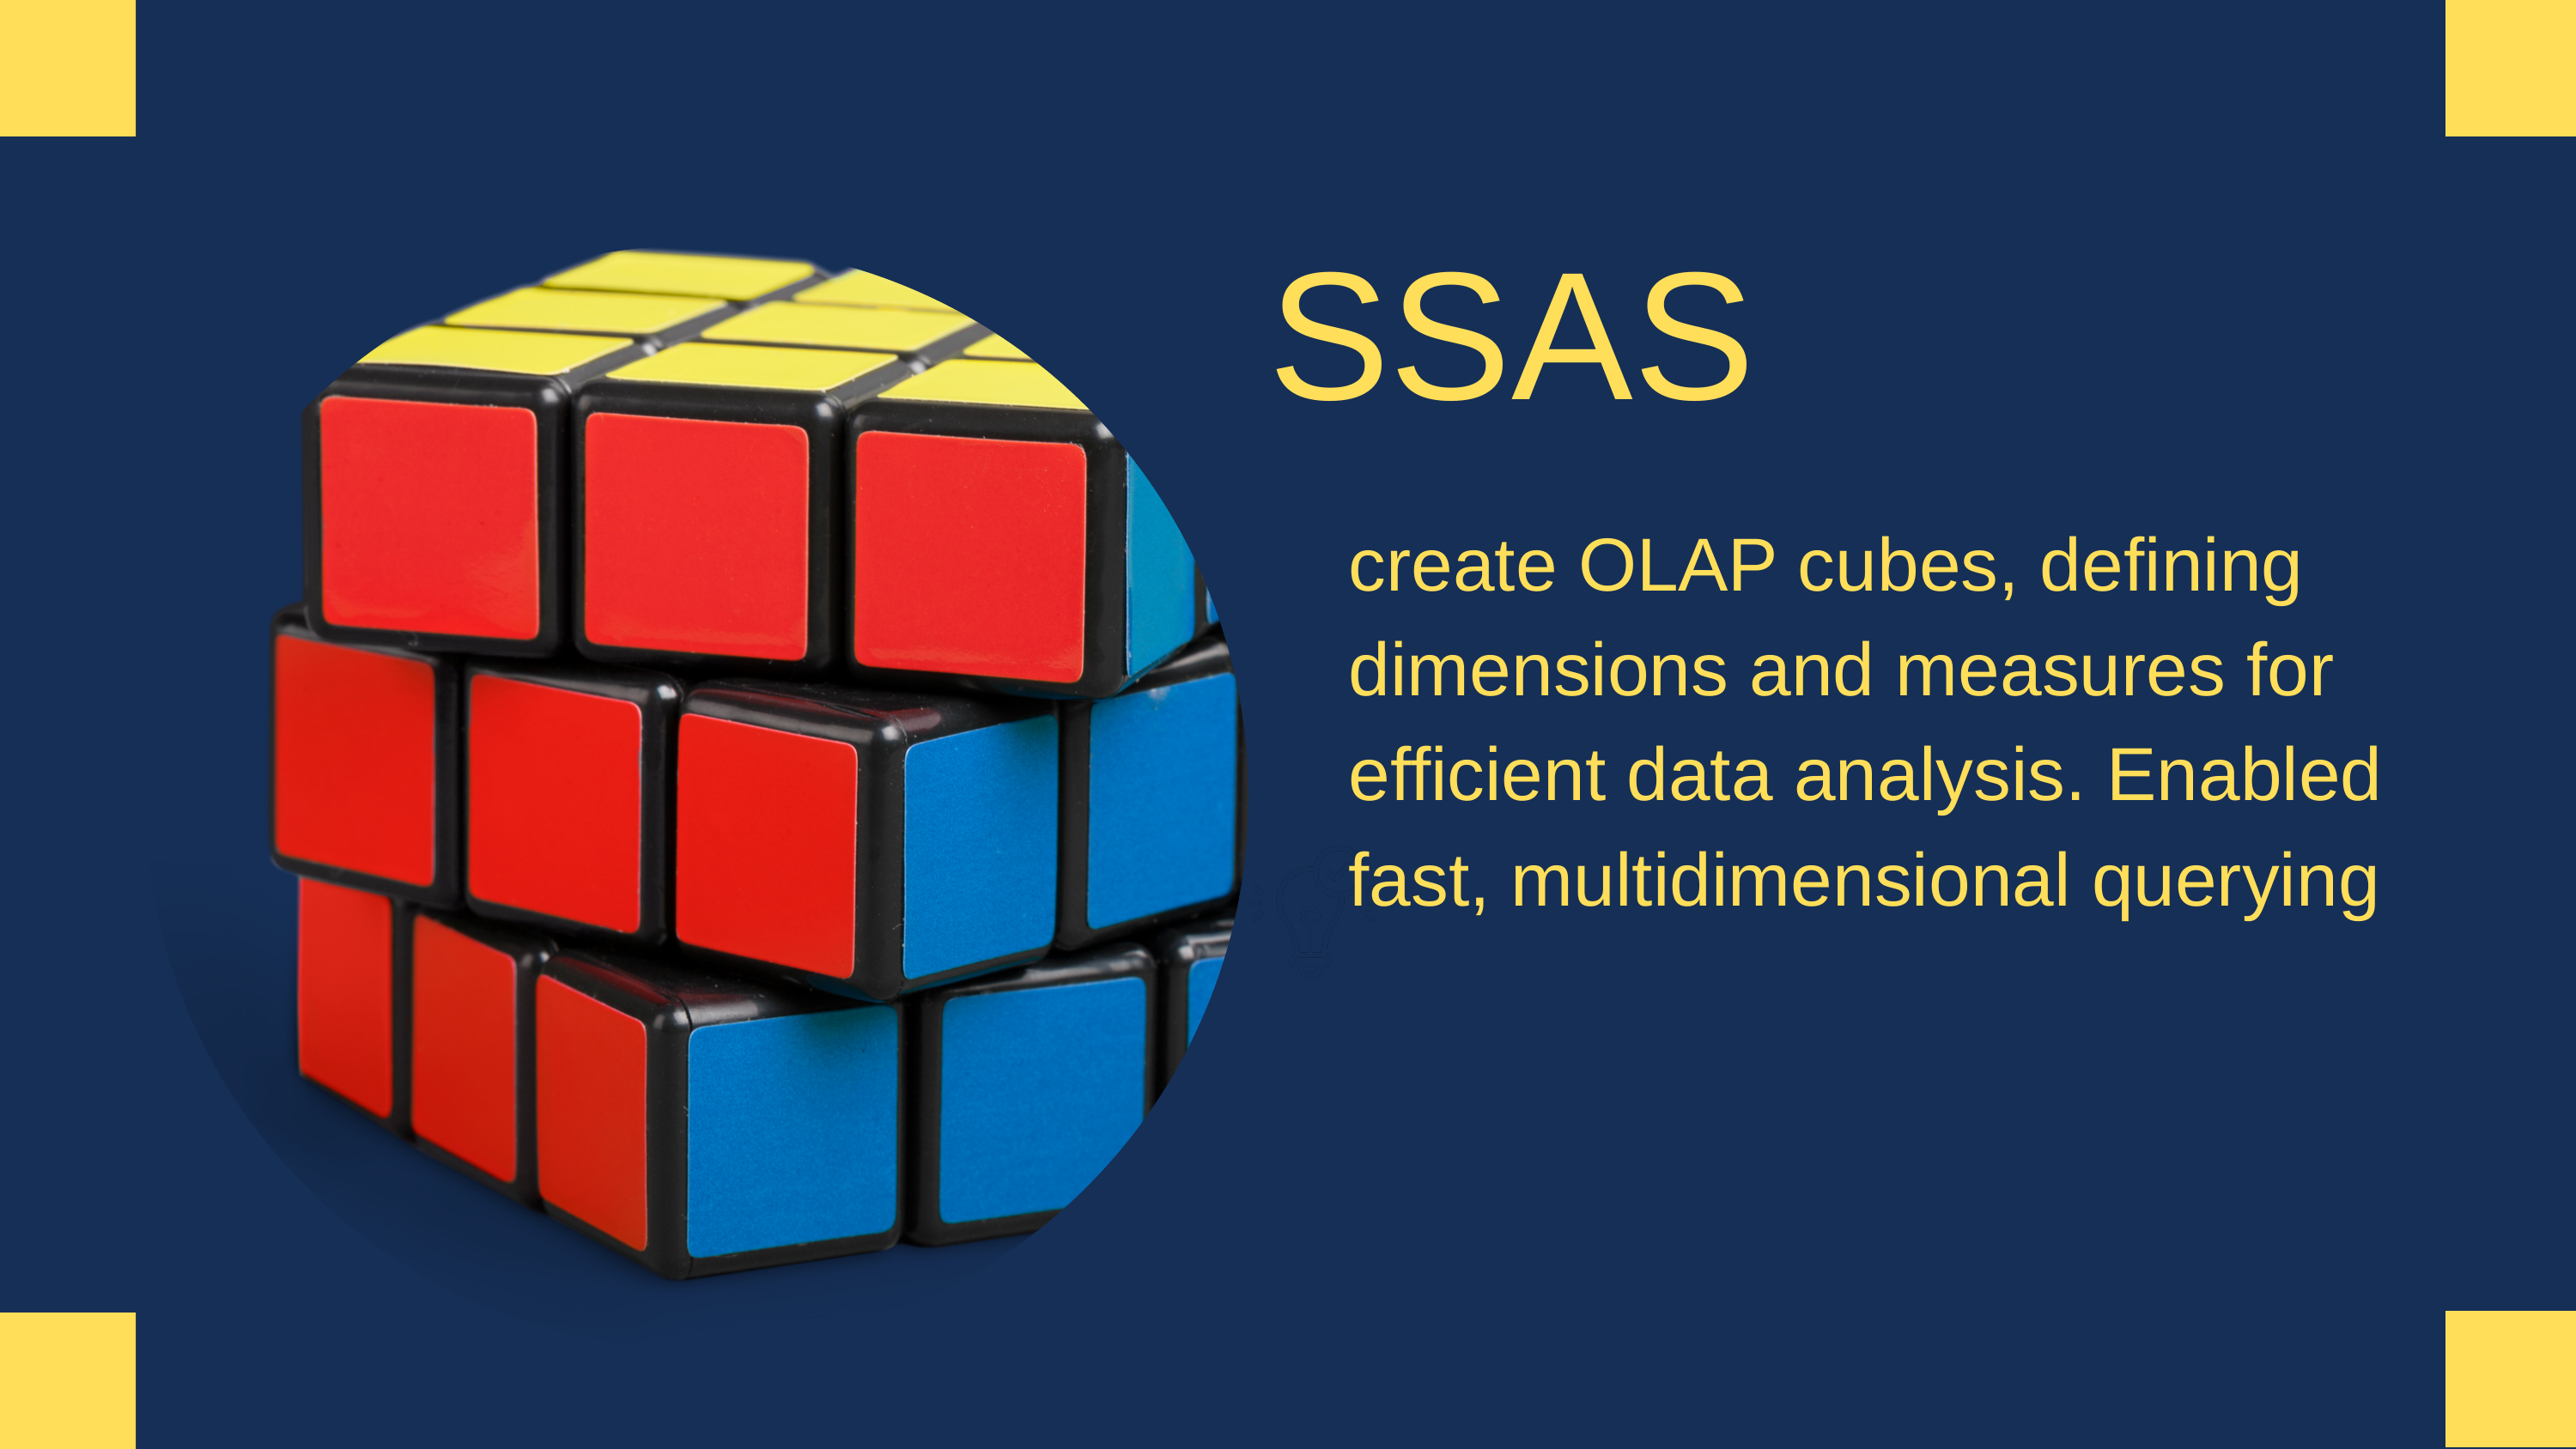

SSAS

create OLAP cubes, defining dimensions and measures for efficient data analysis. Enabled fast, multidimensional querying
01

06
07